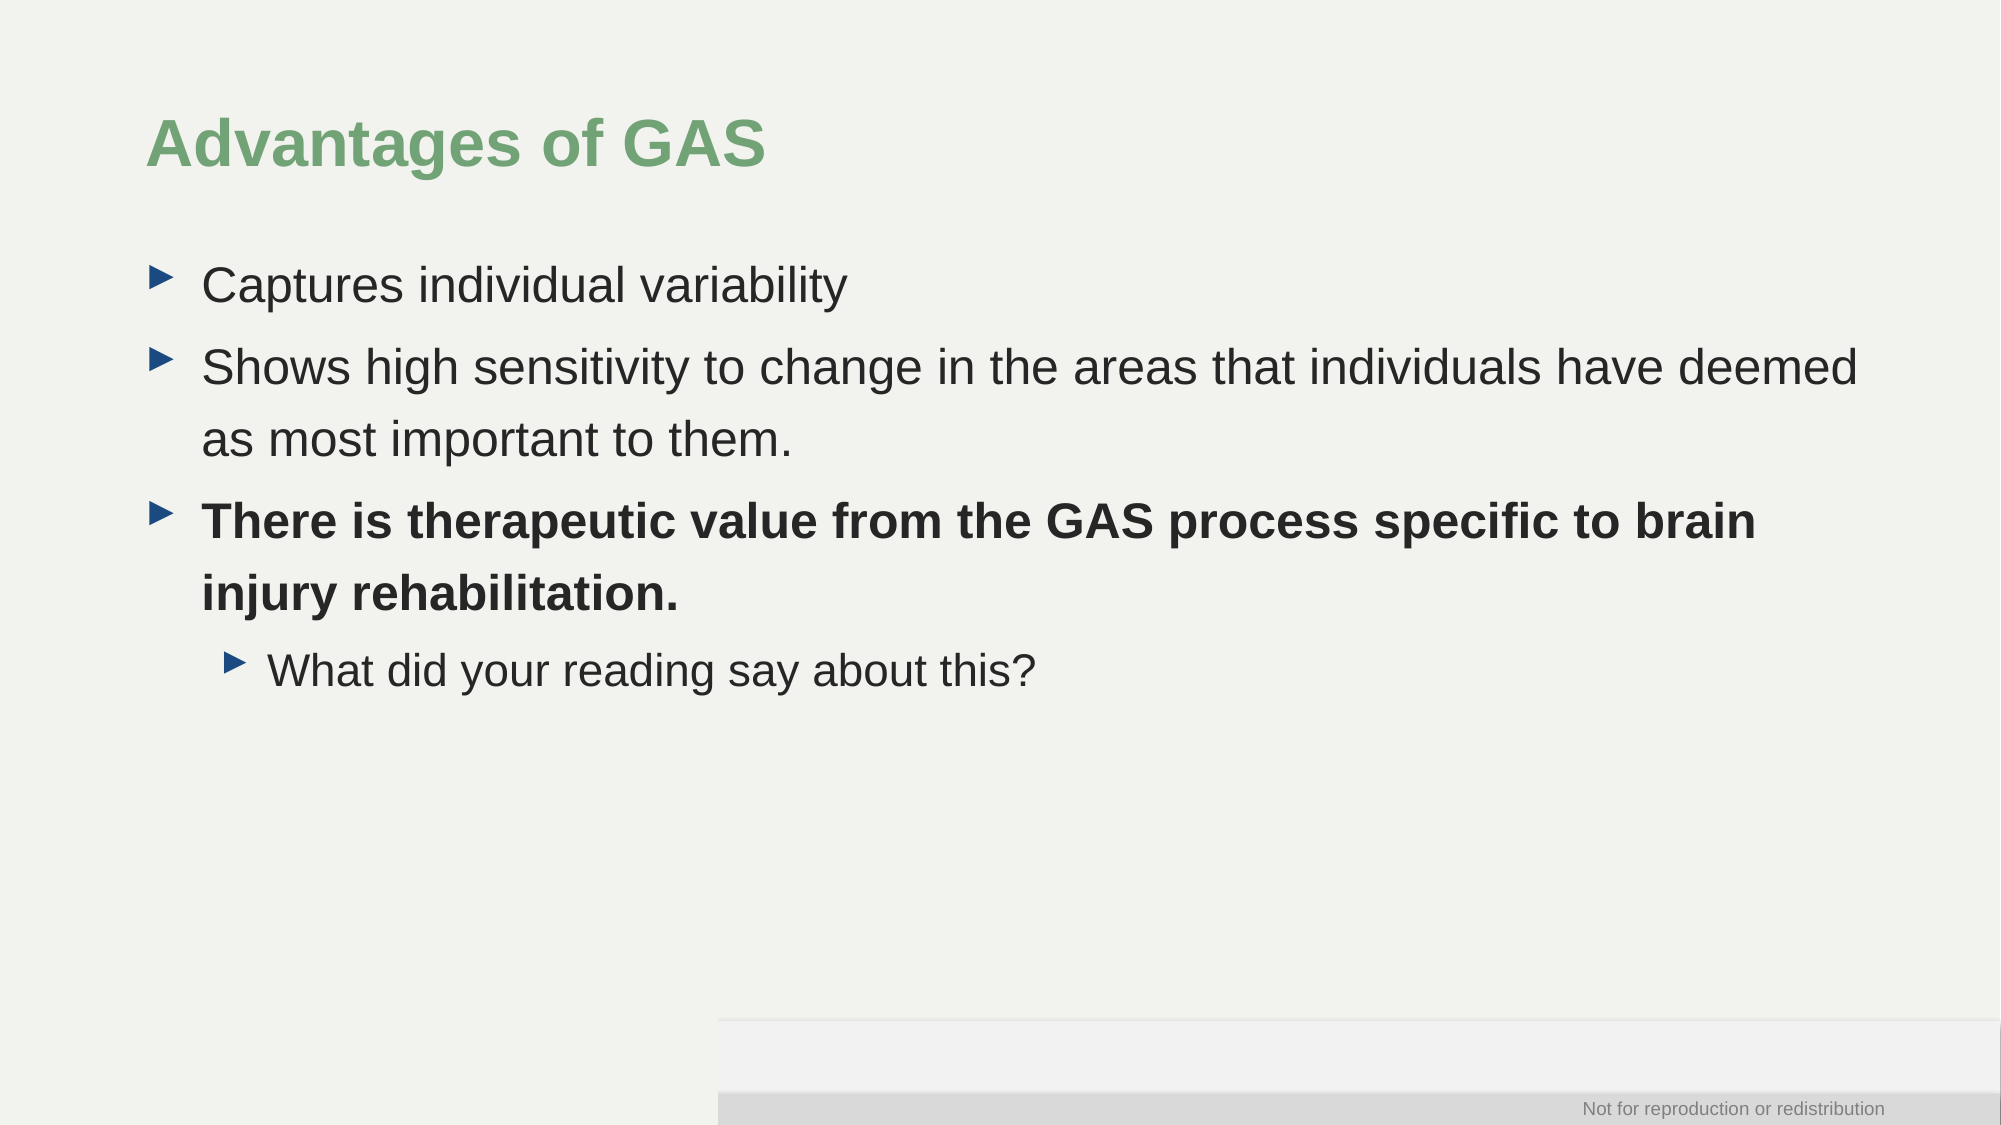

# Advantages of GAS
Captures individual variability
Shows high sensitivity to change in the areas that individuals have deemed as most important to them.
There is therapeutic value from the GAS process specific to brain injury rehabilitation.
What did your reading say about this?